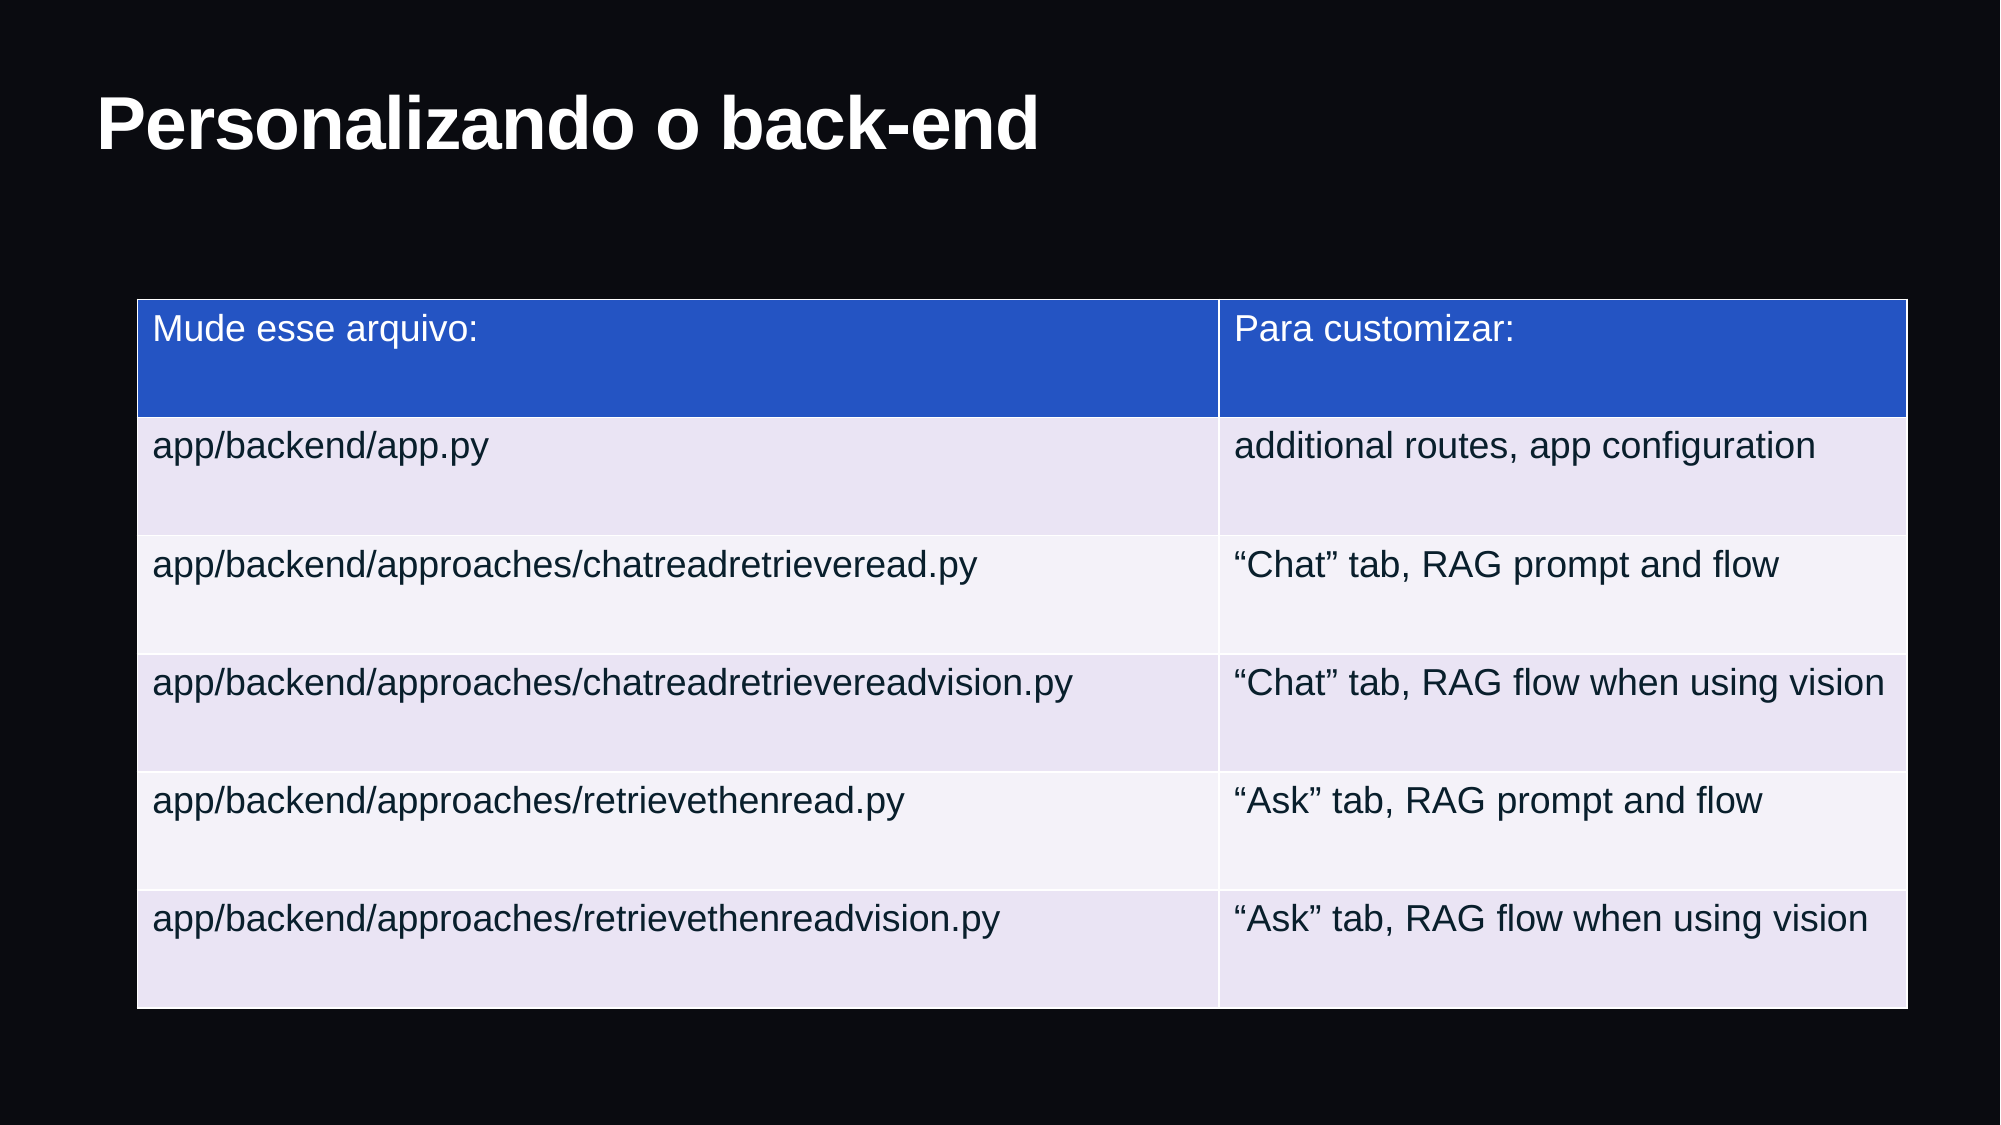

# Personalizando o back-end
| Mude esse arquivo: | Para customizar: |
| --- | --- |
| app/backend/app.py | additional routes, app configuration |
| app/backend/approaches/chatreadretrieveread.py | “Chat” tab, RAG prompt and flow |
| app/backend/approaches/chatreadretrievereadvision.py | “Chat” tab, RAG flow when using vision |
| app/backend/approaches/retrievethenread.py | “Ask” tab, RAG prompt and flow |
| app/backend/approaches/retrievethenreadvision.py | “Ask” tab, RAG flow when using vision |